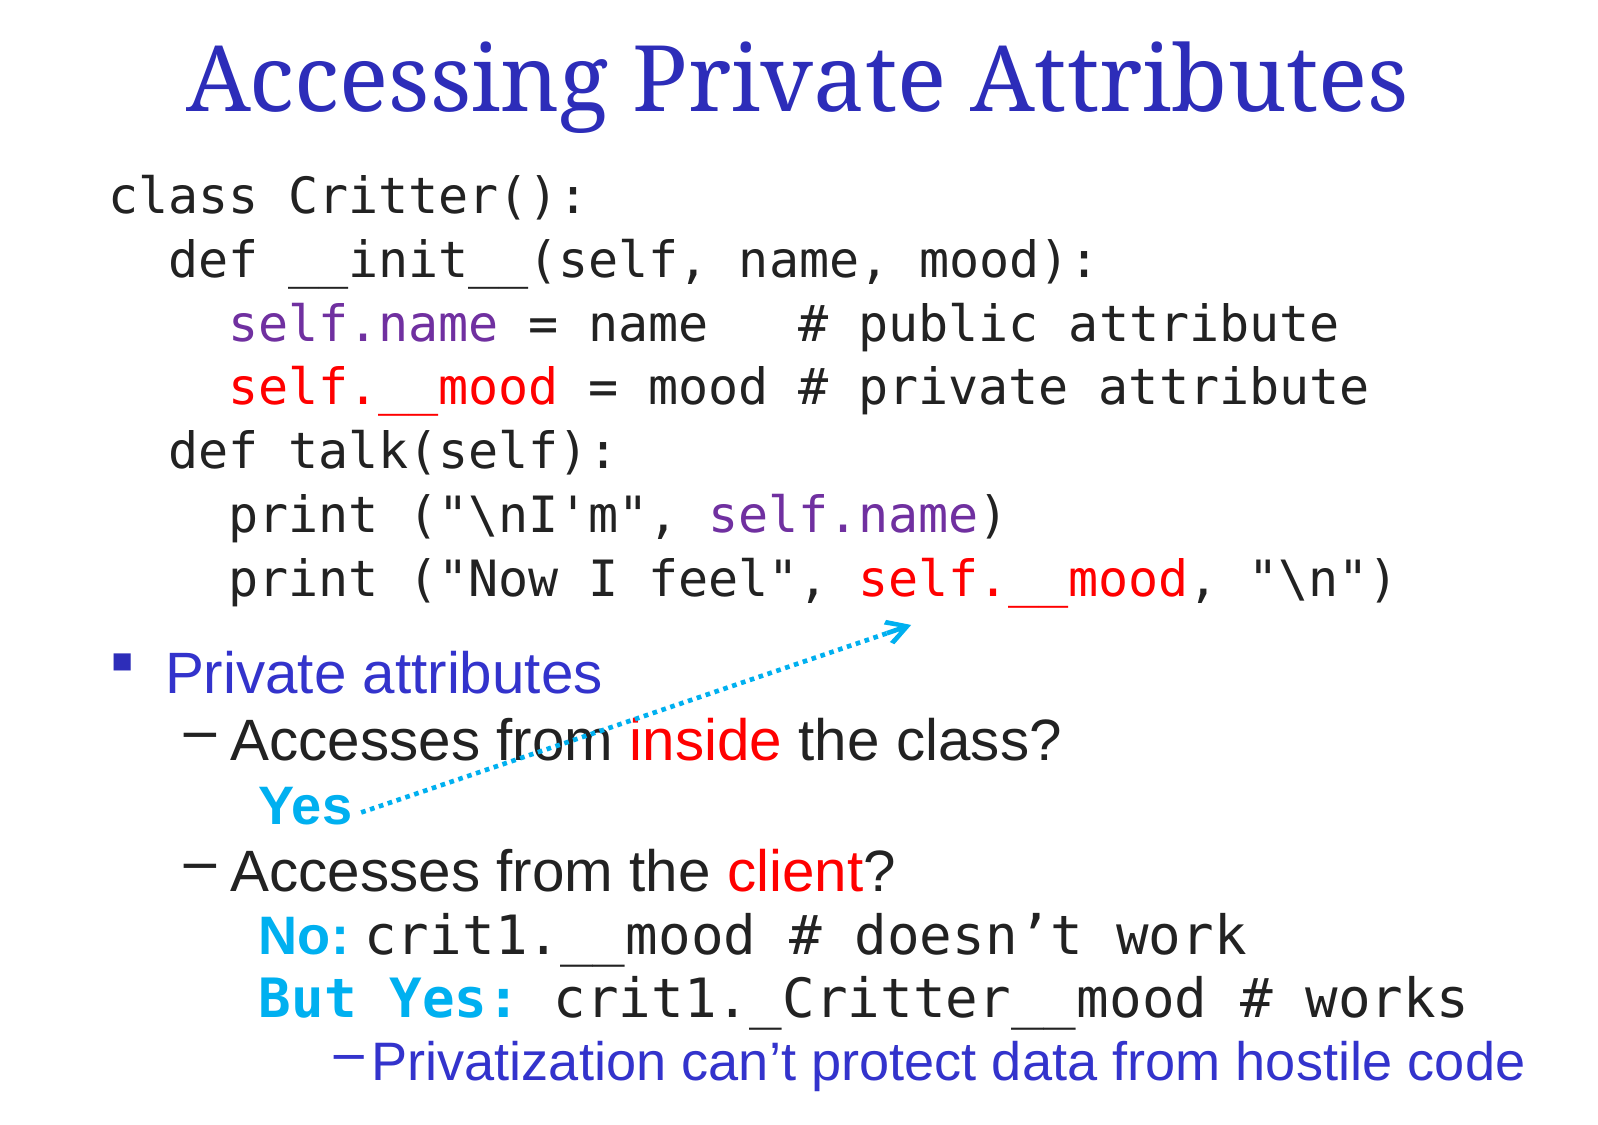

# Accessing Private Attributes
class Critter():
  def __init__(self, name, mood):
    self.name = name   # public attribute
    self.__mood = mood # private attribute
  def talk(self):
    print ("\nI'm", self.name)
    print ("Now I feel", self.__mood, "\n")

Private attributes
Accesses from inside the class?
Yes
Accesses from the client?
No: crit1.__mood # doesn’t work
But Yes: crit1._Critter__mood # works
Privatization can’t protect data from hostile code